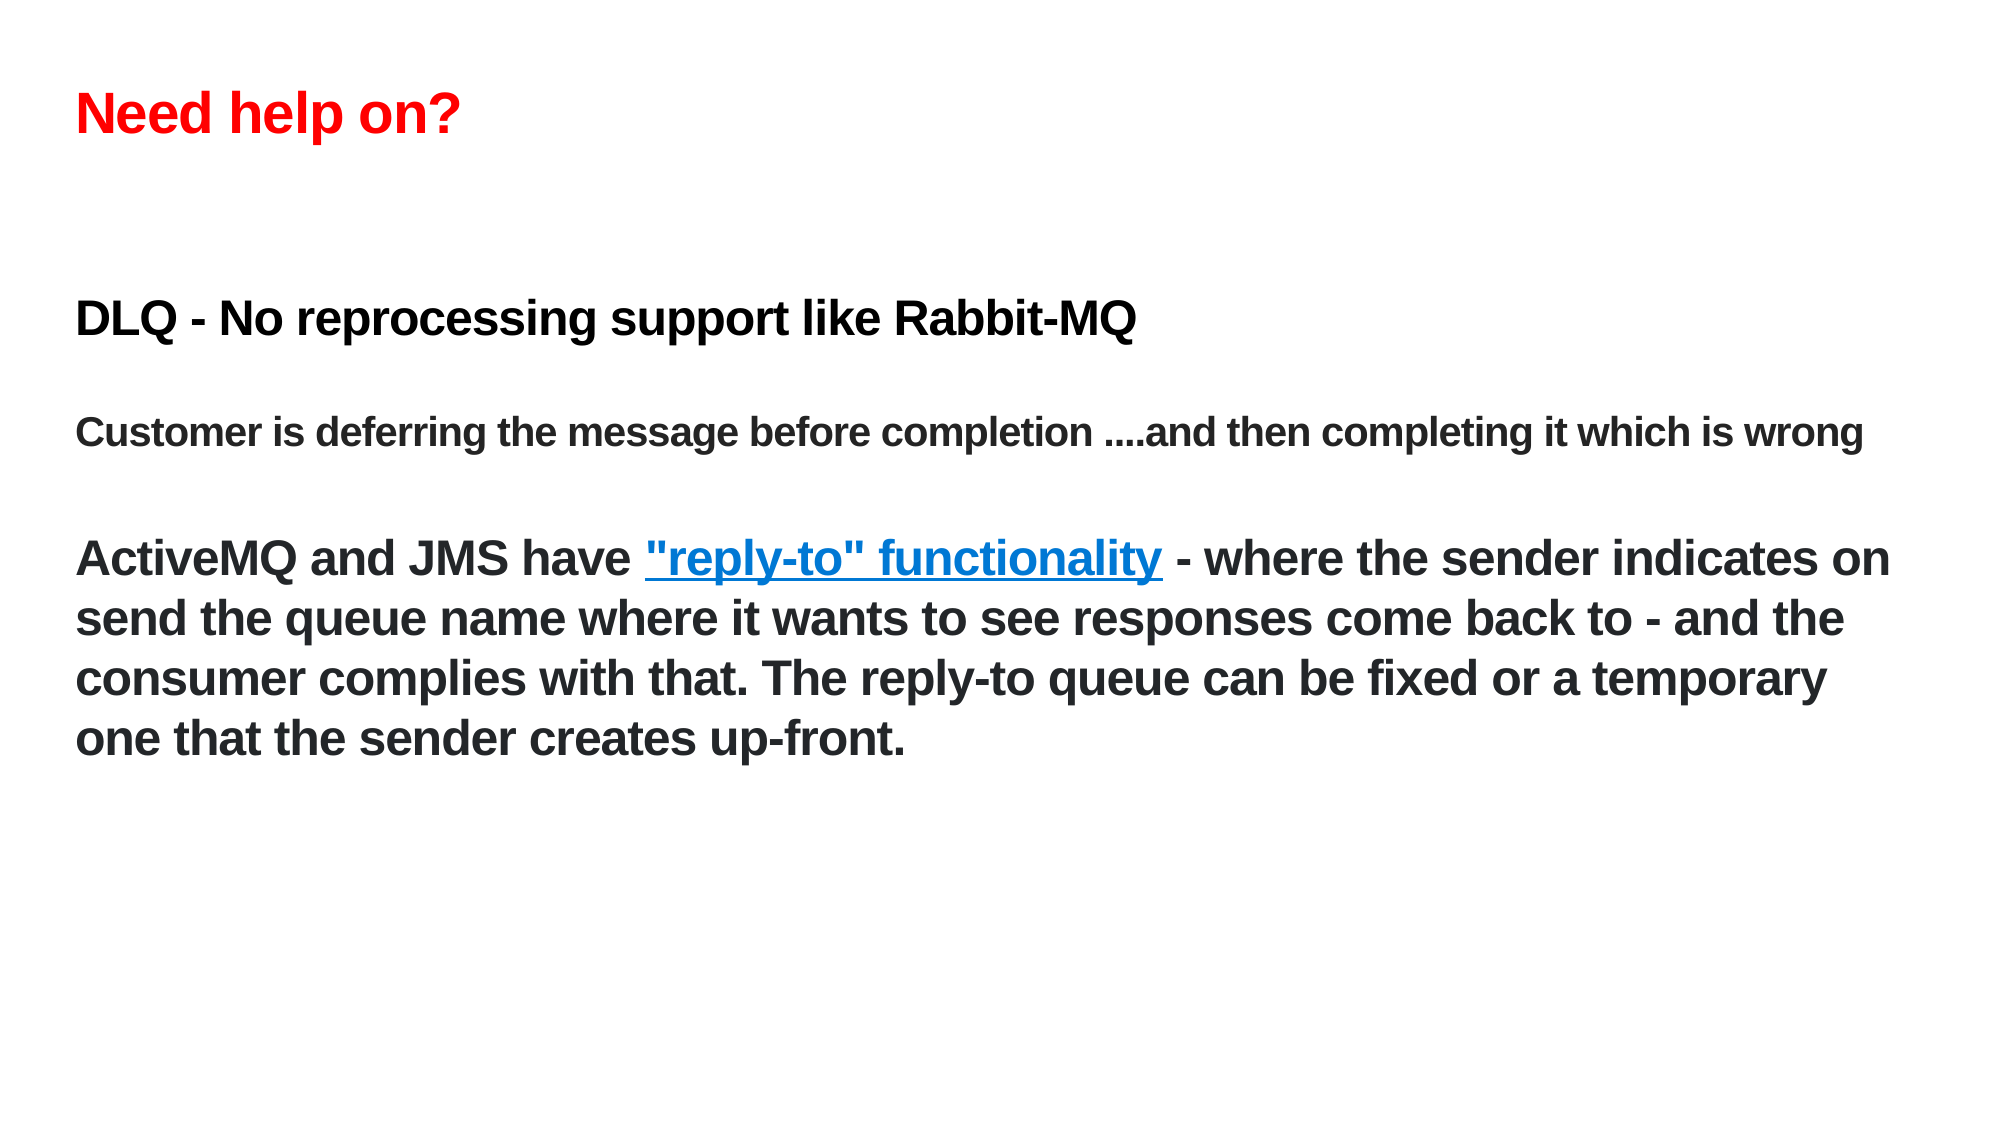

10
# Need help on? DLQ - No reprocessing support like Rabbit-MQ Customer is deferring the message before completion ....and then completing it which is wrong ActiveMQ and JMS have "reply-to" functionality - where the sender indicates on send the queue name where it wants to see responses come back to - and the consumer complies with that. The reply-to queue can be fixed or a temporary one that the sender creates up-front.